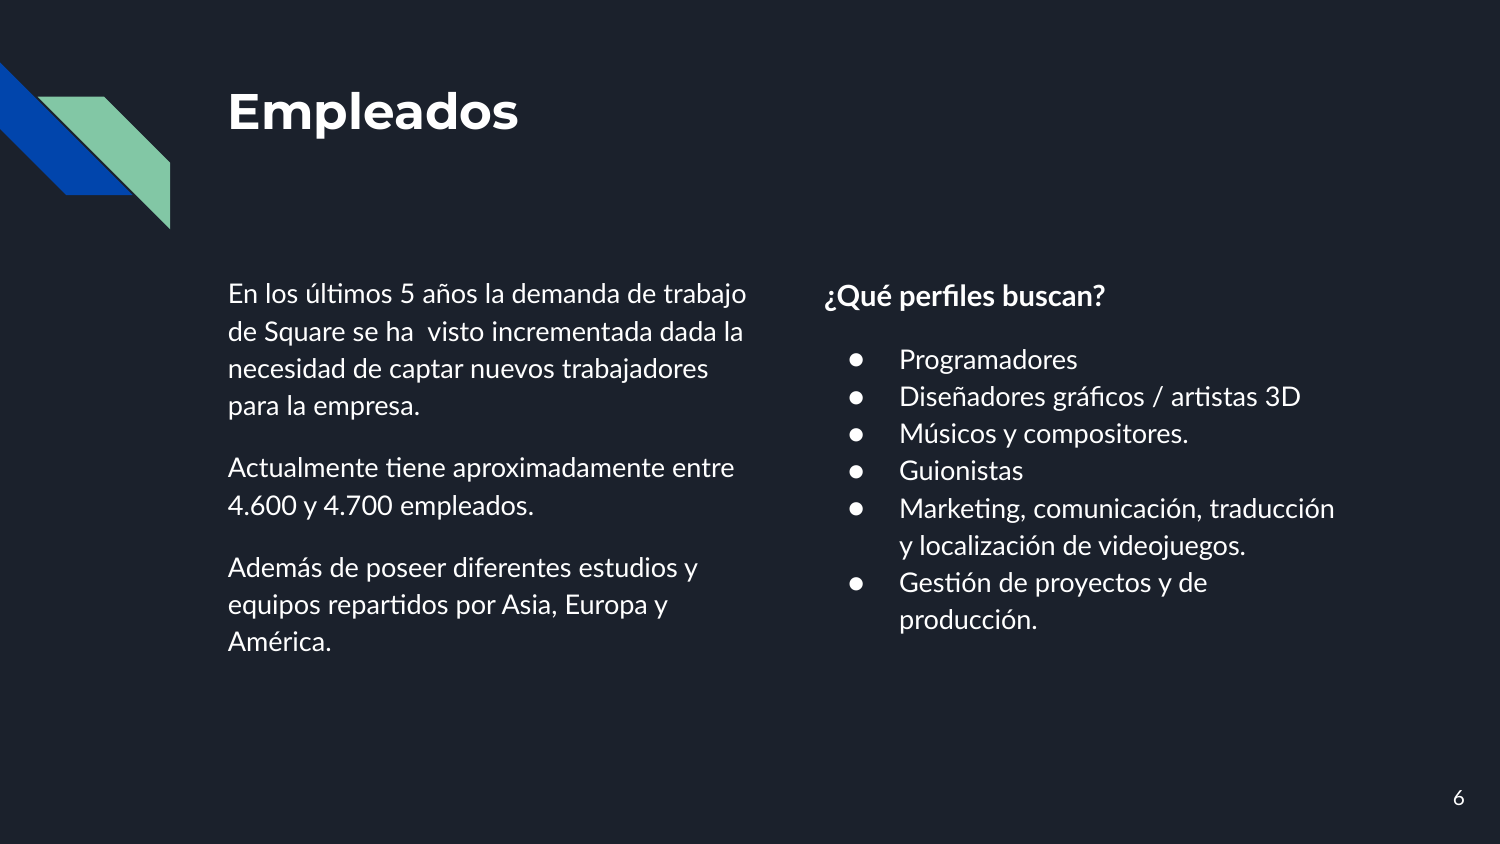

# Empleados
En los últimos 5 años la demanda de trabajo de Square se ha  visto incrementada dada la necesidad de captar nuevos trabajadores para la empresa.
Actualmente tiene aproximadamente entre 4.600 y 4.700 empleados.
Además de poseer diferentes estudios y equipos repartidos por Asia, Europa y América.
¿Qué perfiles buscan?
Programadores
Diseñadores gráficos / artistas 3D
Músicos y compositores.
Guionistas
Marketing, comunicación, traducción y localización de videojuegos.
Gestión de proyectos y de producción.
6